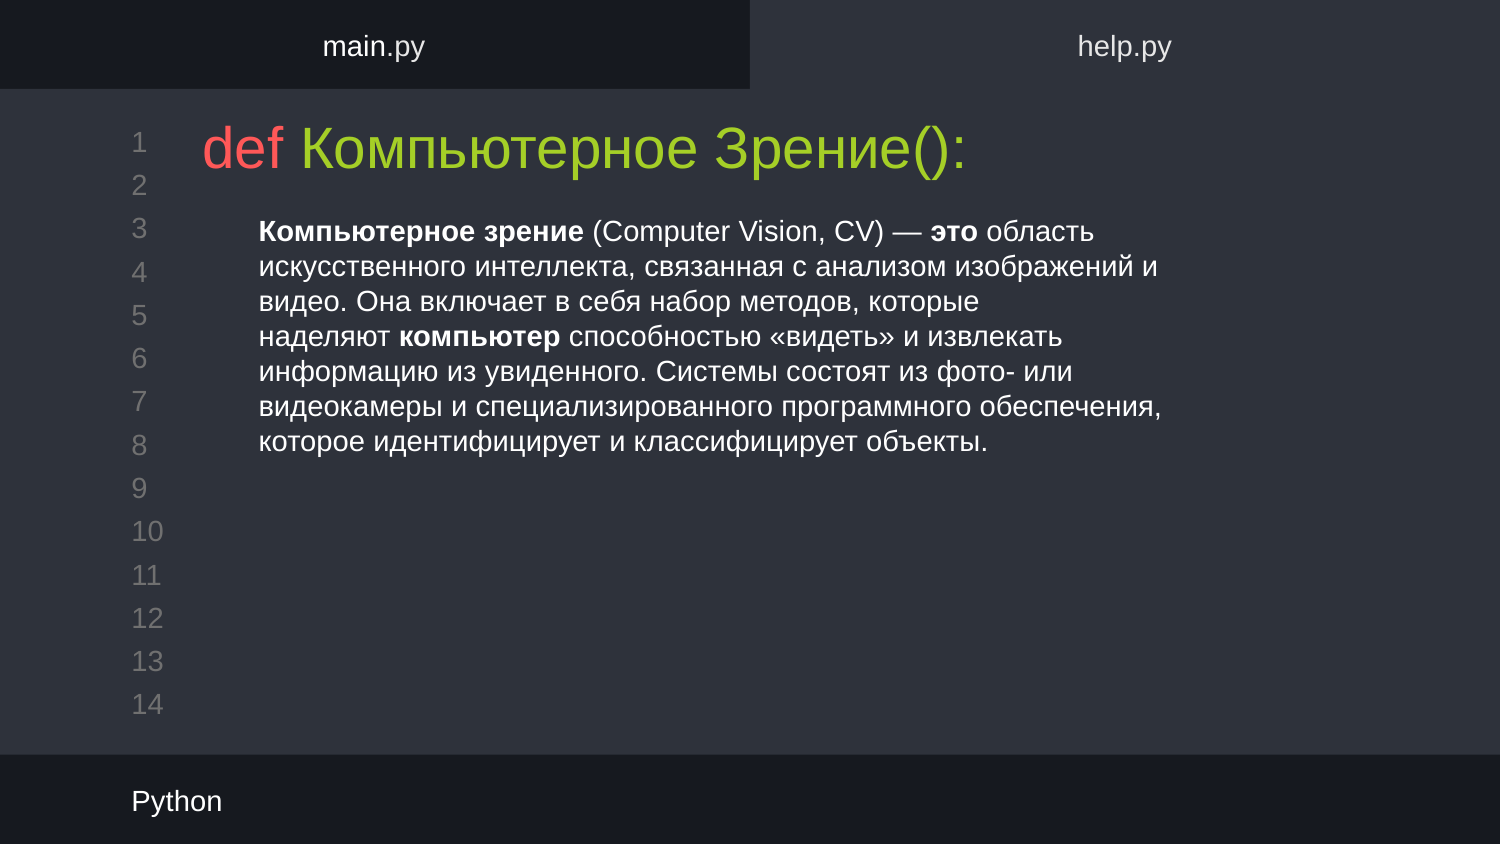

main.py
help.py
# def Компьютерное Зрение():
Компьютерное зрение (Computer Vision, CV) — это область искусственного интеллекта, связанная с анализом изображений и видео. Она включает в себя набор методов, которые наделяют компьютер способностью «видеть» и извлекать информацию из увиденного. Системы состоят из фото- или видеокамеры и специализированного программного обеспечения, которое идентифицирует и классифицирует объекты.
Python